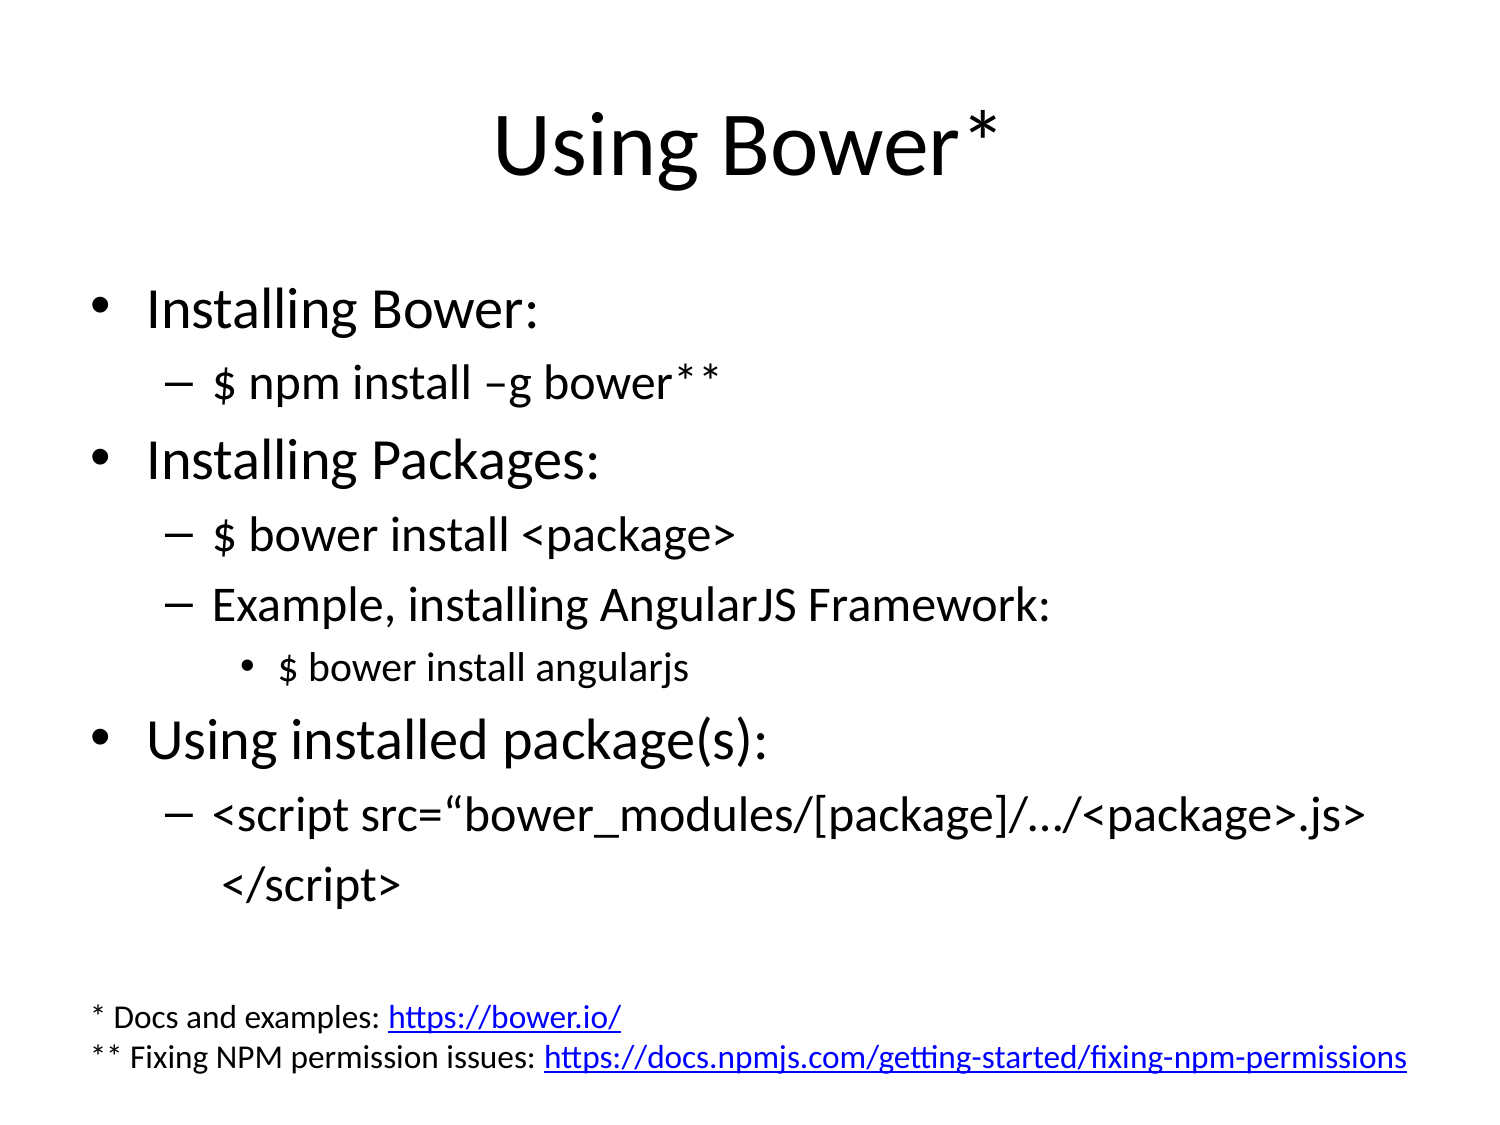

# Using Bower*
Installing Bower:
$ npm install –g bower**
Installing Packages:
$ bower install <package>
Example, installing AngularJS Framework:
$ bower install angularjs
Using installed package(s):
<script src=“bower_modules/[package]/…/<package>.js>
     </script>
* Docs and examples: https://bower.io/
** Fixing NPM permission issues: https://docs.npmjs.com/getting-started/fixing-npm-permissions